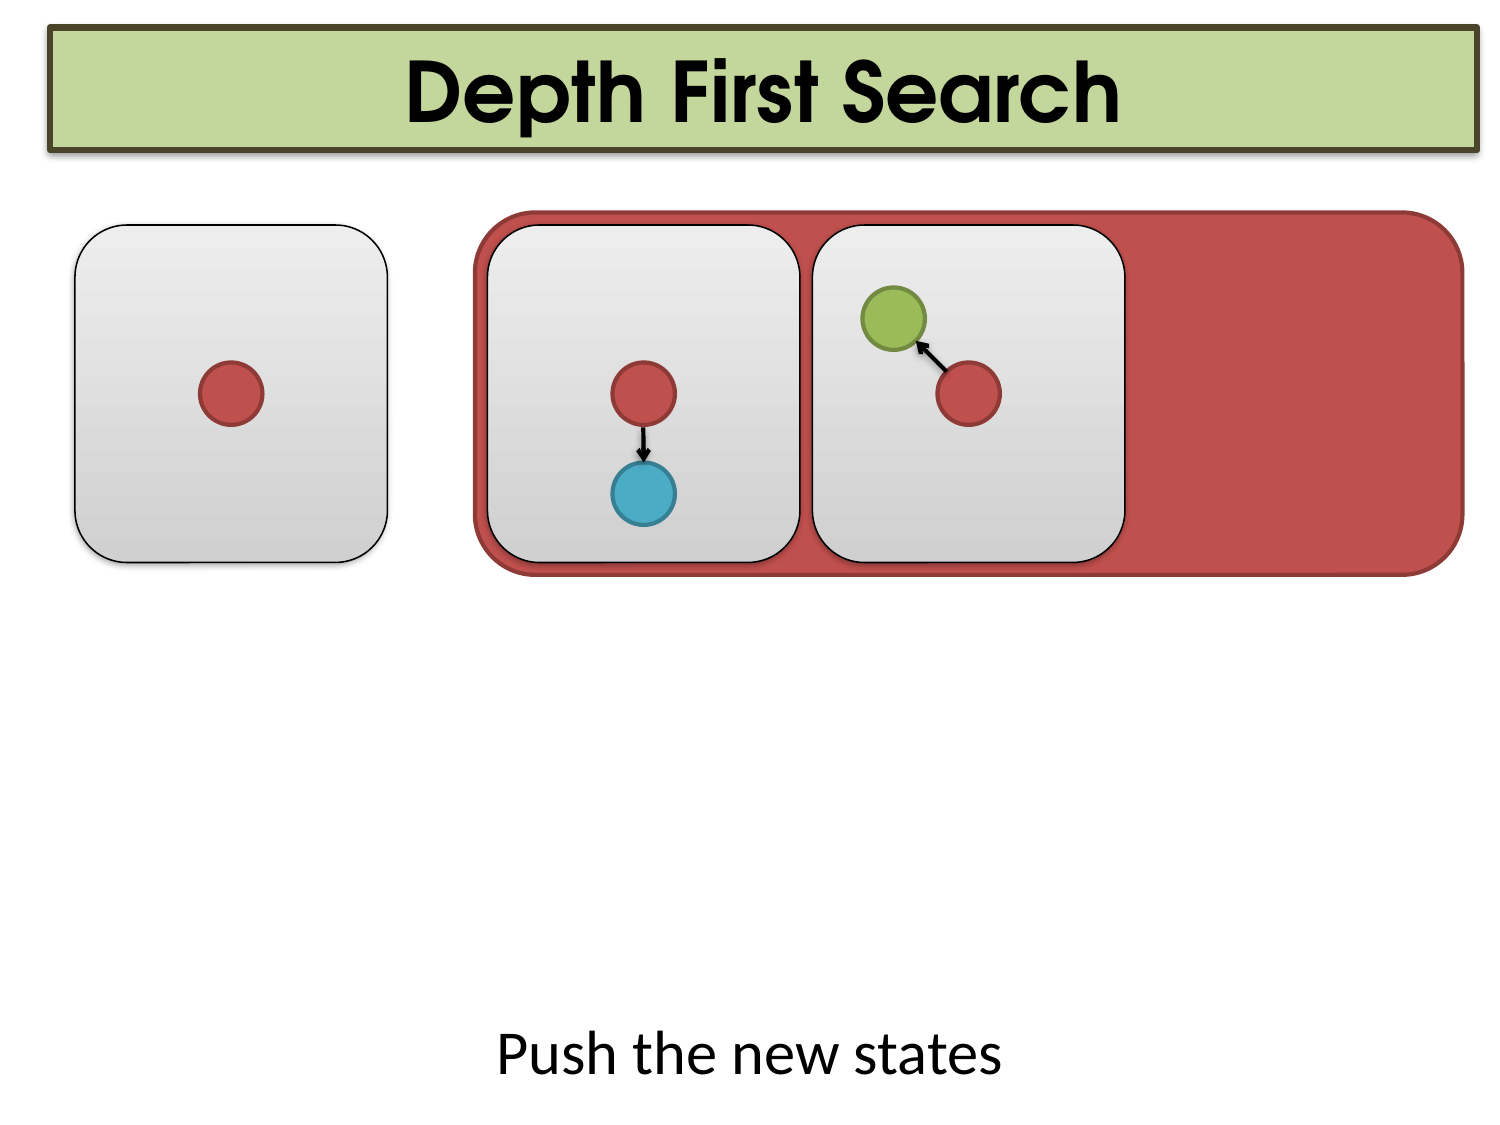

Depth First Search

Push the new states